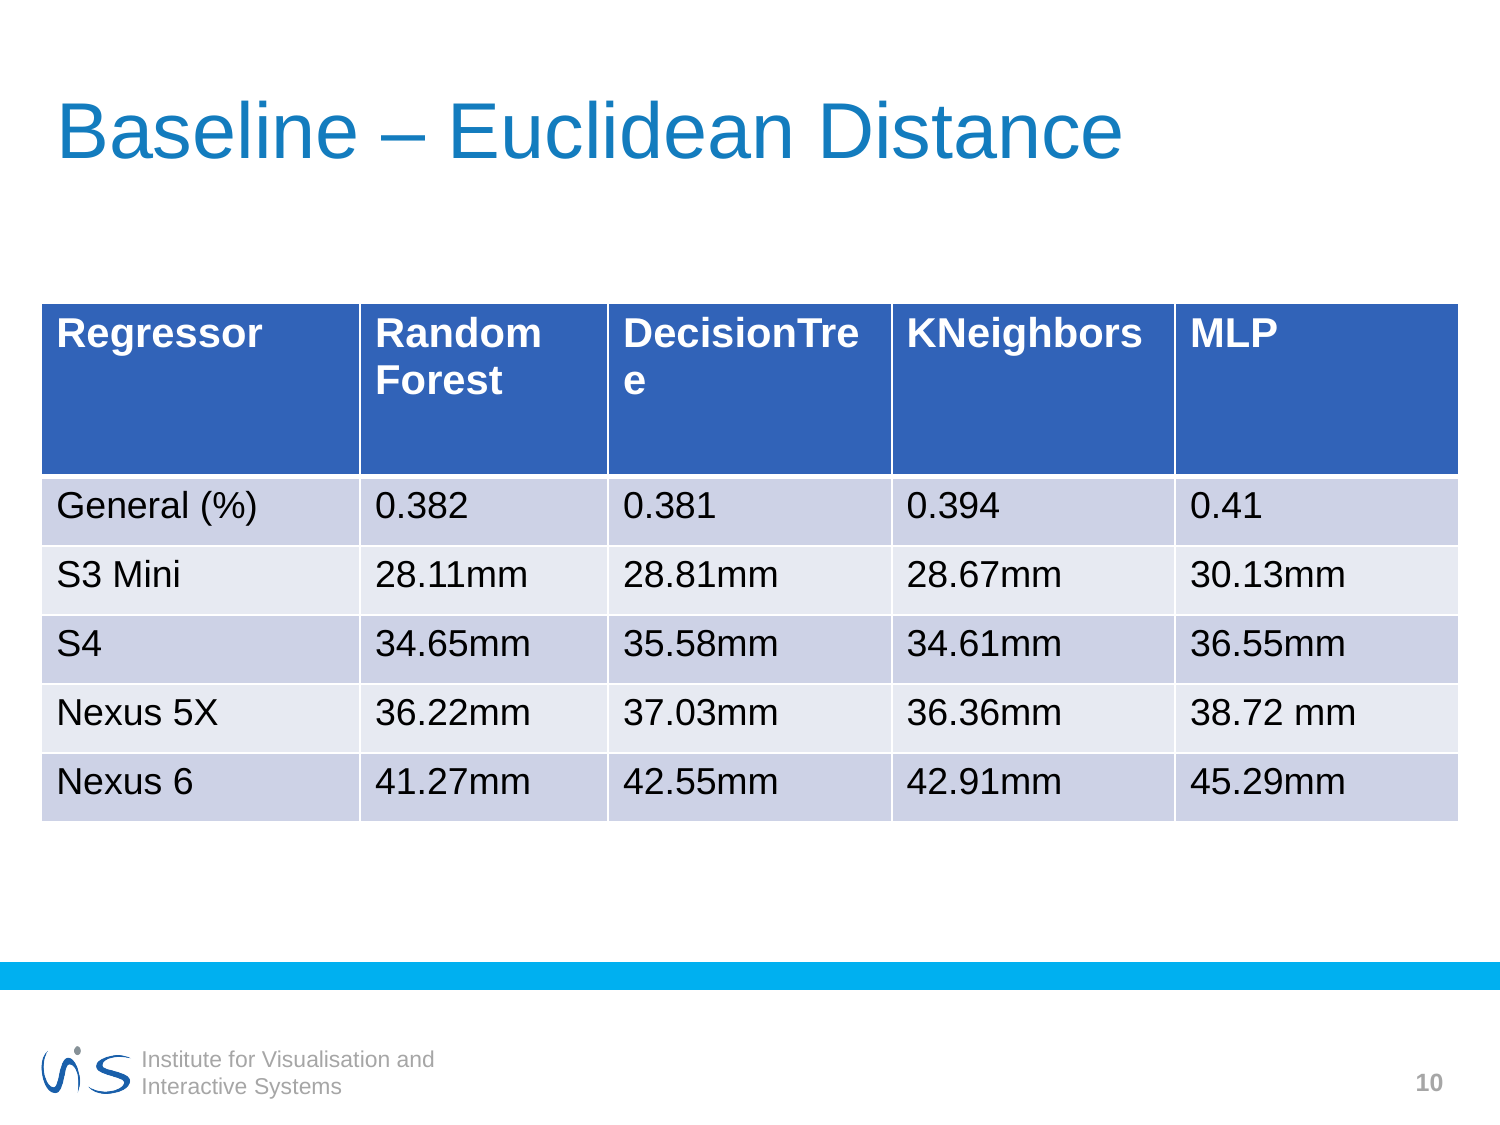

# Baseline – Euclidean Distance
| Regressor | Random Forest | DecisionTree | KNeighbors | MLP |
| --- | --- | --- | --- | --- |
| General (%) | 0.382 | 0.381 | 0.394 | 0.41 |
| S3 Mini | 28.11mm | 28.81mm | 28.67mm | 30.13mm |
| S4 | 34.65mm | 35.58mm | 34.61mm | 36.55mm |
| Nexus 5X | 36.22mm | 37.03mm | 36.36mm | 38.72 mm |
| Nexus 6 | 41.27mm | 42.55mm | 42.91mm | 45.29mm |

10